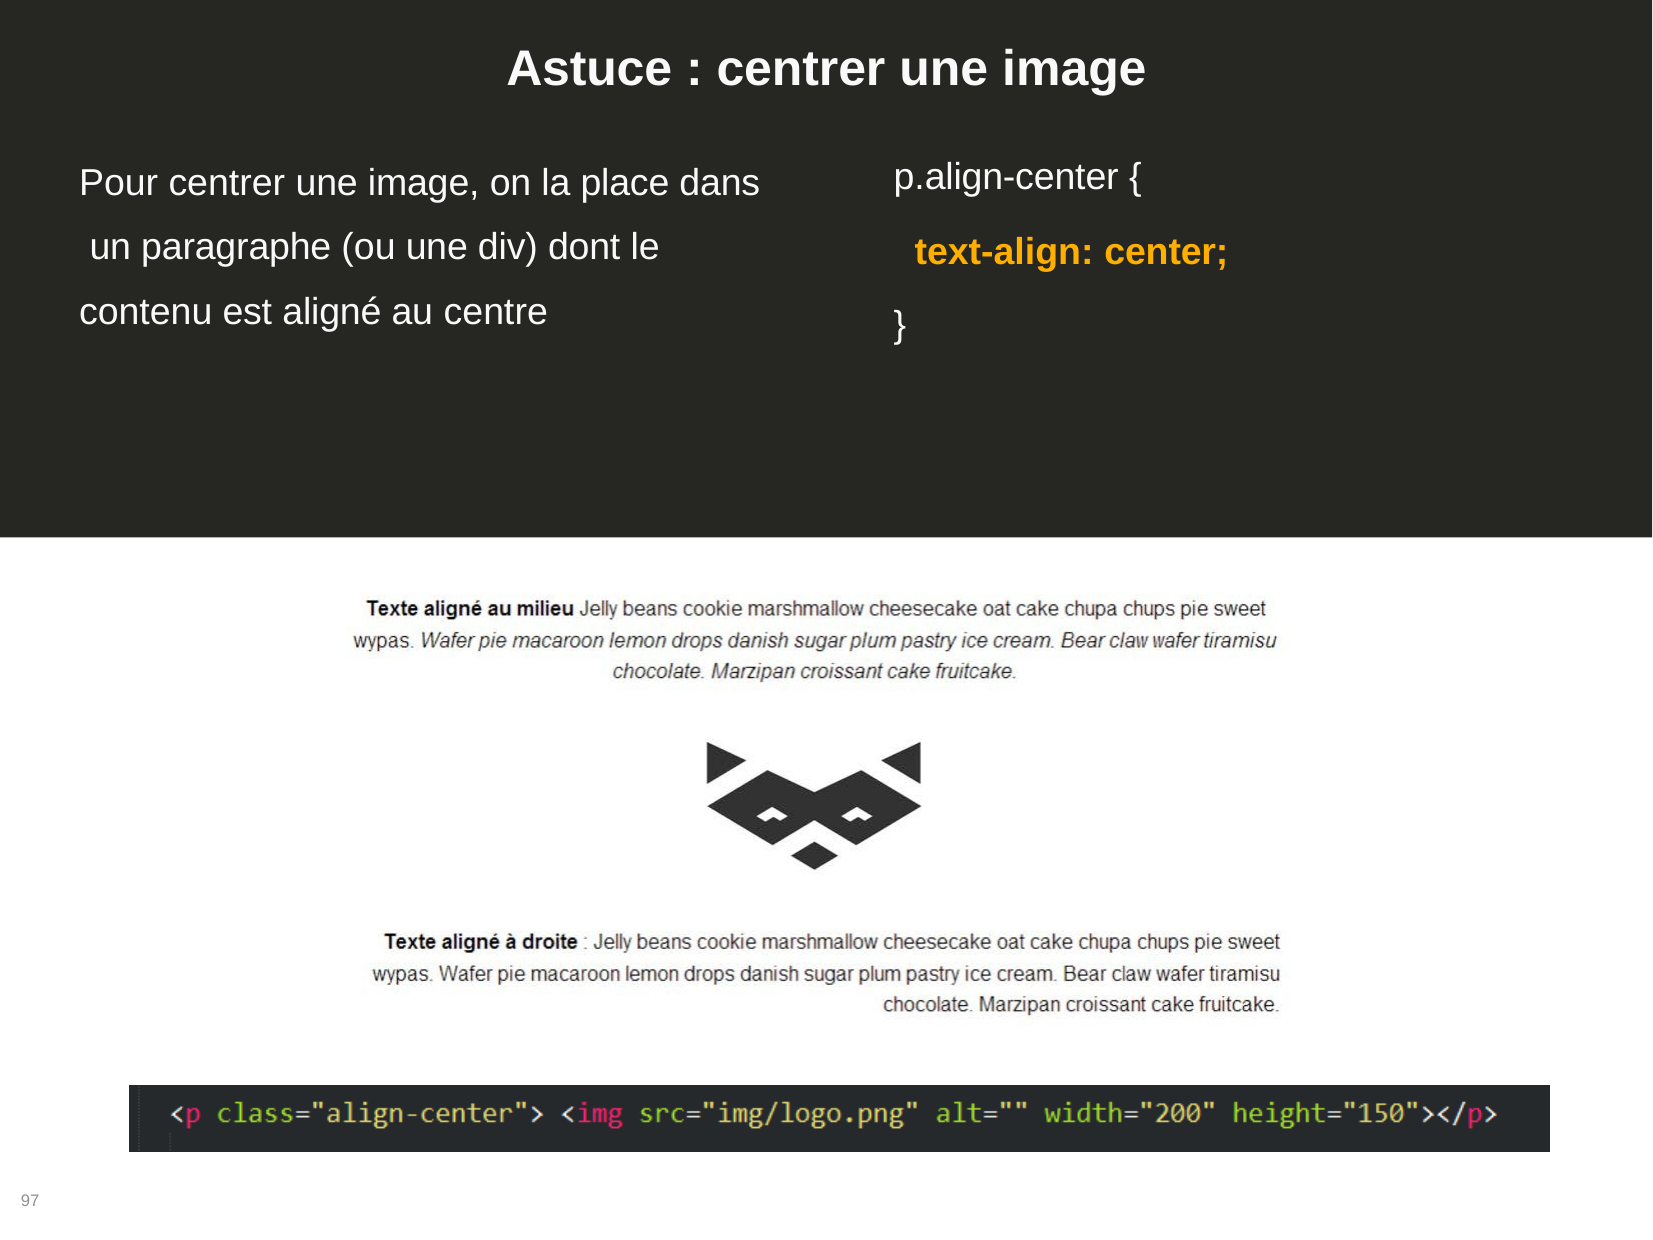

# Astuce : centrer une image
Pour centrer une image, on la place dans  un paragraphe (ou une div) dont le  contenu est aligné au centre
p.align-center {
text-align: center;
}

97